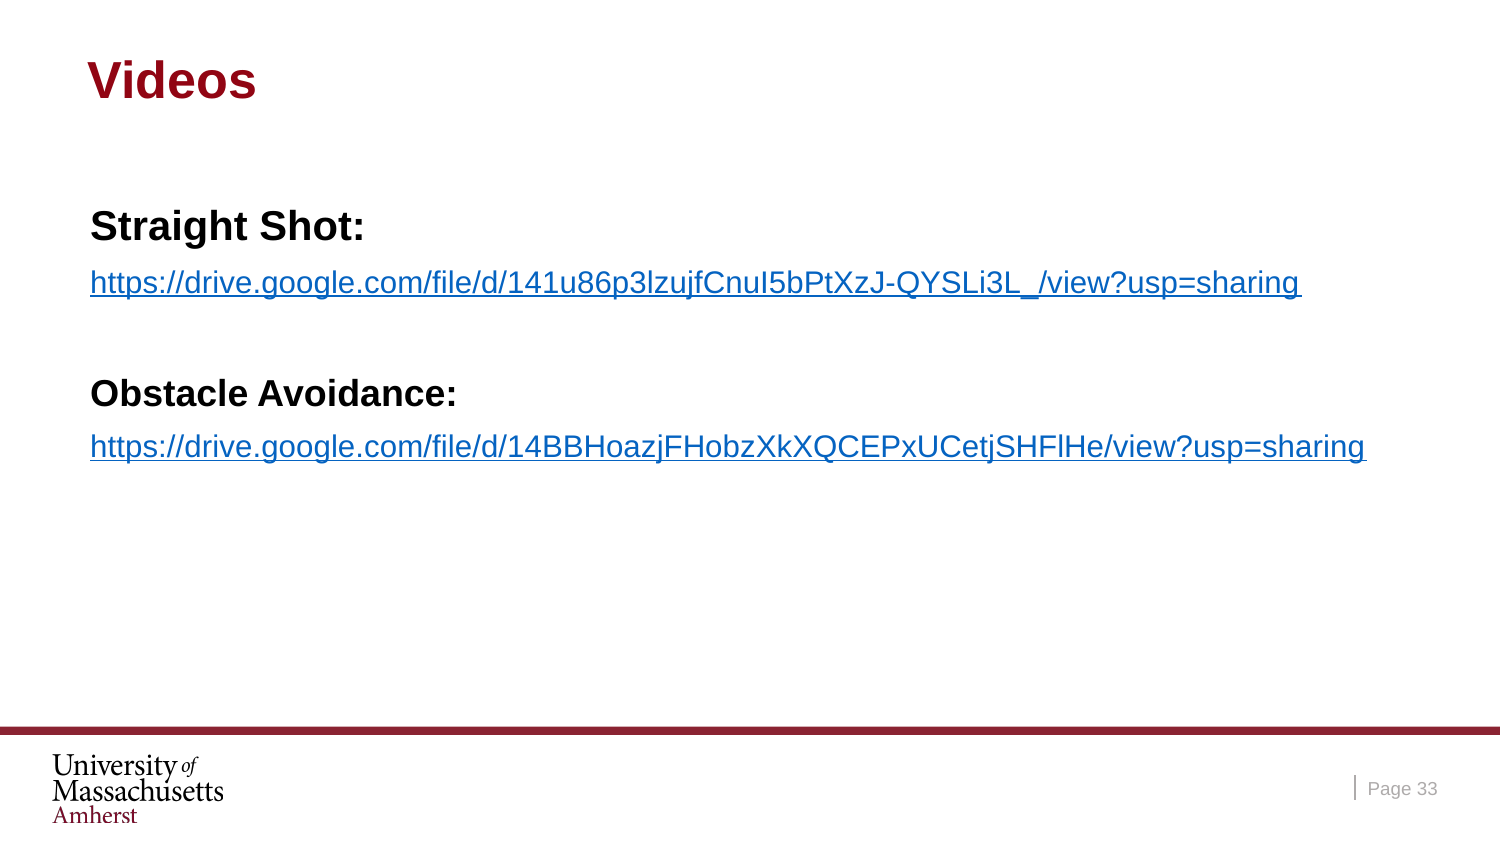

# Videos
Straight Shot:
https://drive.google.com/file/d/141u86p3lzujfCnuI5bPtXzJ-QYSLi3L_/view?usp=sharing

Obstacle Avoidance:
https://drive.google.com/file/d/14BBHoazjFHobzXkXQCEPxUCetjSHFlHe/view?usp=sharing

Page 33